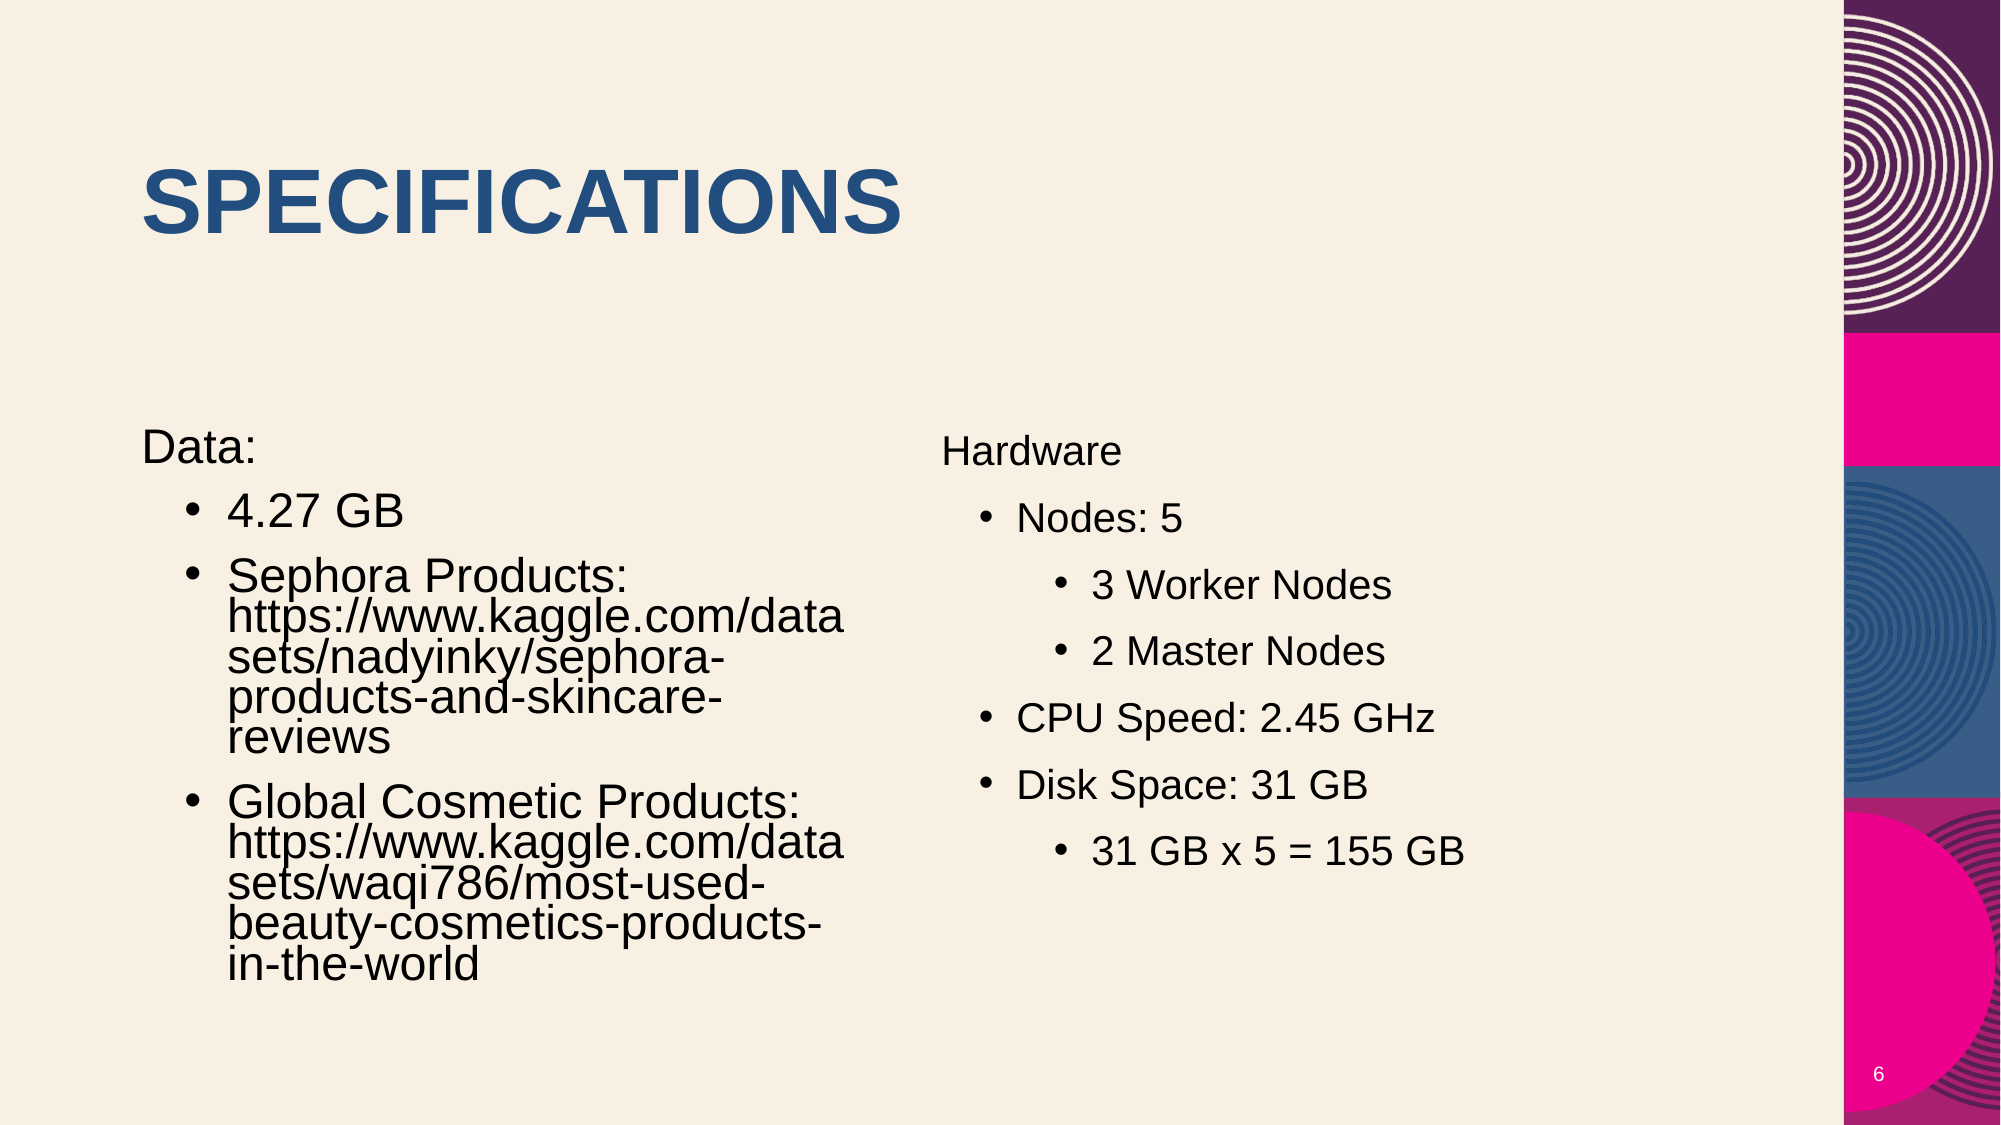

# Specifications
Data:
4.27 GB
Sephora Products: https://www.kaggle.com/datasets/nadyinky/sephora-products-and-skincare-reviews
Global Cosmetic Products: https://www.kaggle.com/datasets/waqi786/most-used-beauty-cosmetics-products-in-the-world
Hardware
Nodes: 5
3 Worker Nodes
2 Master Nodes
CPU Speed: 2.45 GHz
Disk Space: 31 GB
31 GB x 5 = 155 GB
6